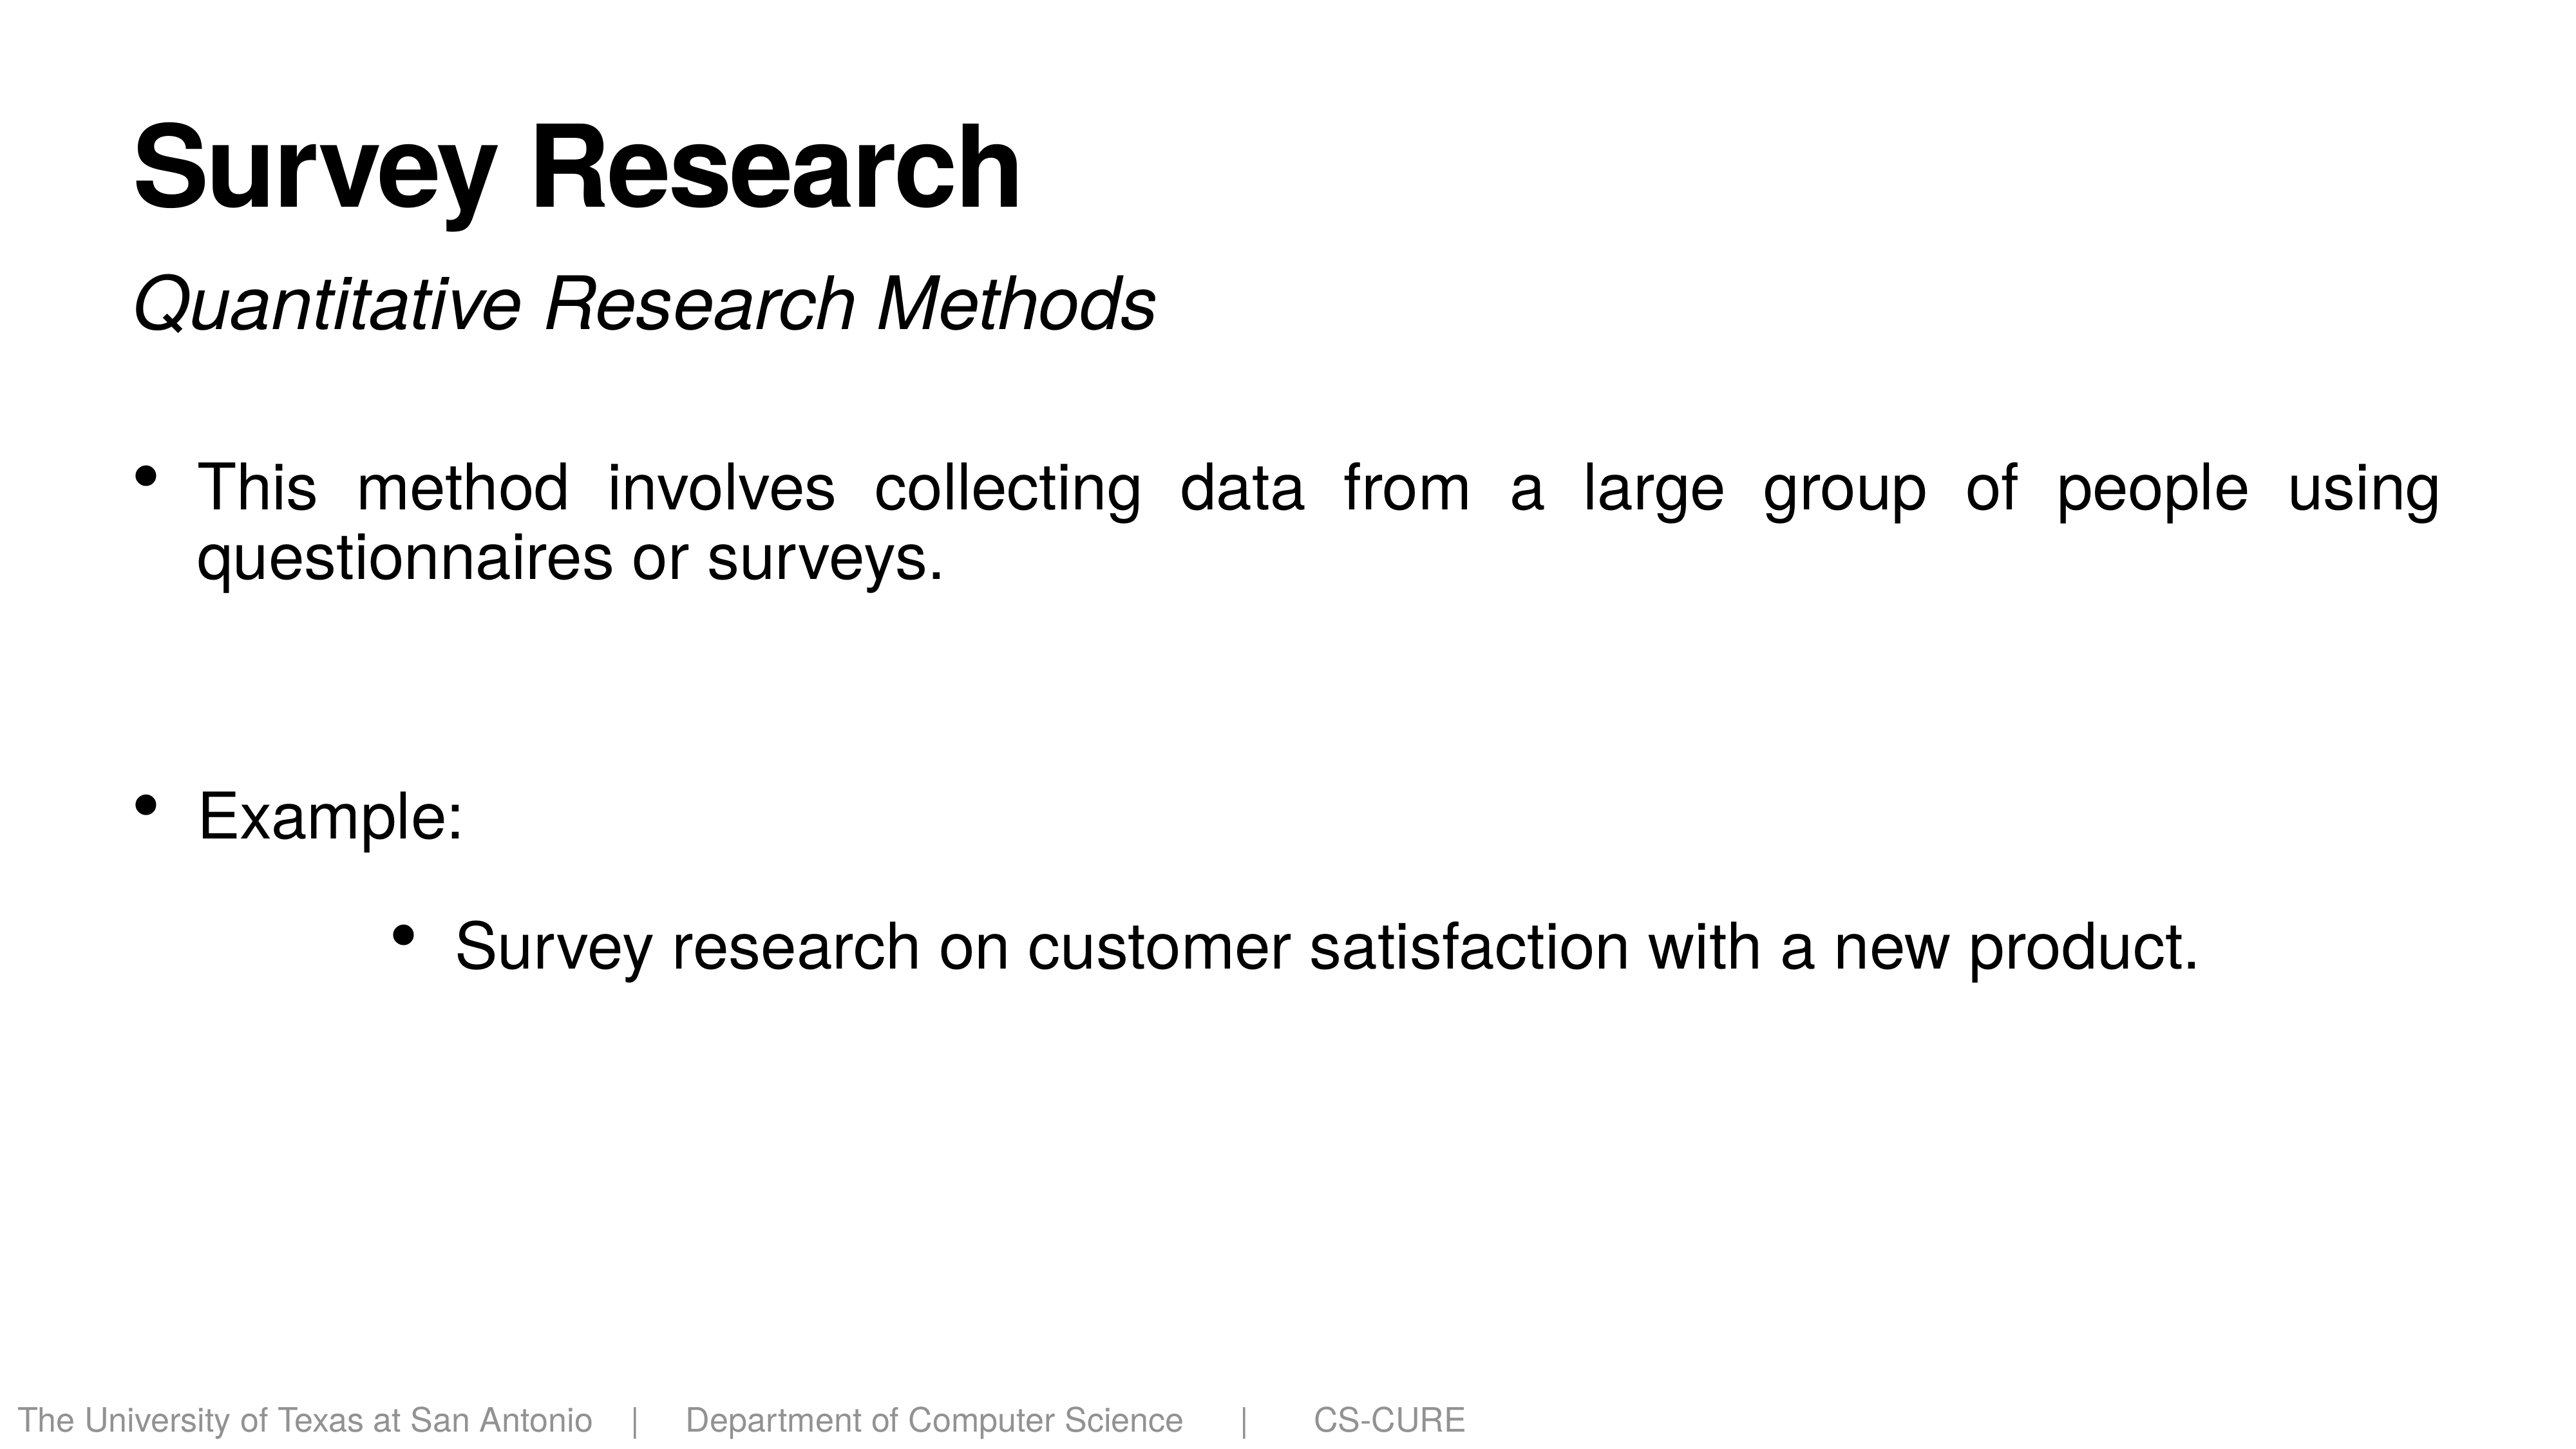

# Survey Research
Quantitative Research Methods
This method involves collecting data from a large group of people using questionnaires or surveys.

Example:
Survey research on customer satisfaction with a new product.
12